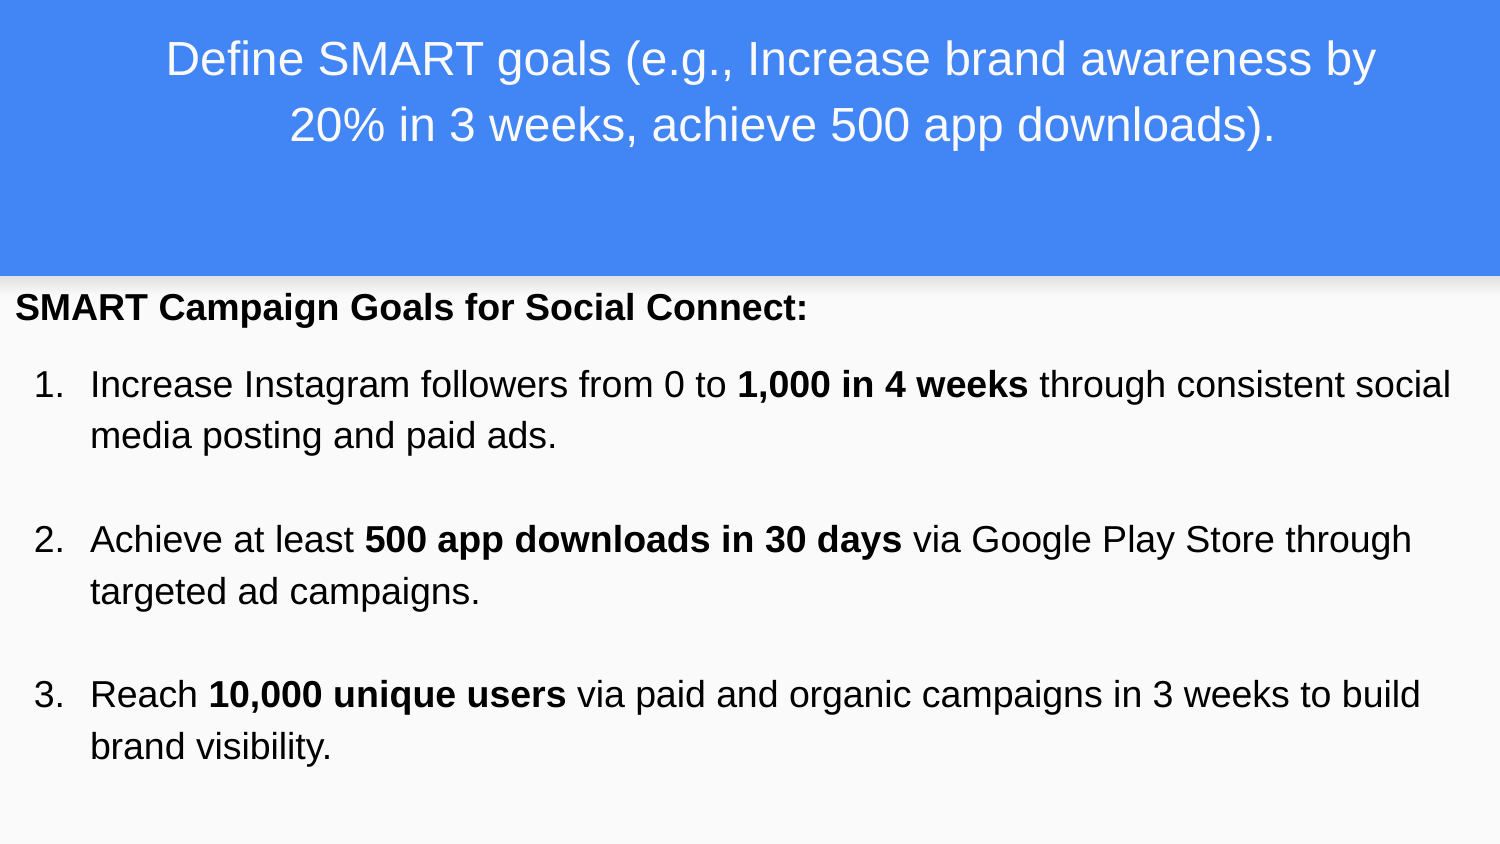

# Define SMART goals (e.g., Increase brand awareness by 20% in 3 weeks, achieve 500 app downloads).
SMART Campaign Goals for Social Connect:
Increase Instagram followers from 0 to 1,000 in 4 weeks through consistent social media posting and paid ads.
Achieve at least 500 app downloads in 30 days via Google Play Store through targeted ad campaigns.
Reach 10,000 unique users via paid and organic campaigns in 3 weeks to build brand visibility.